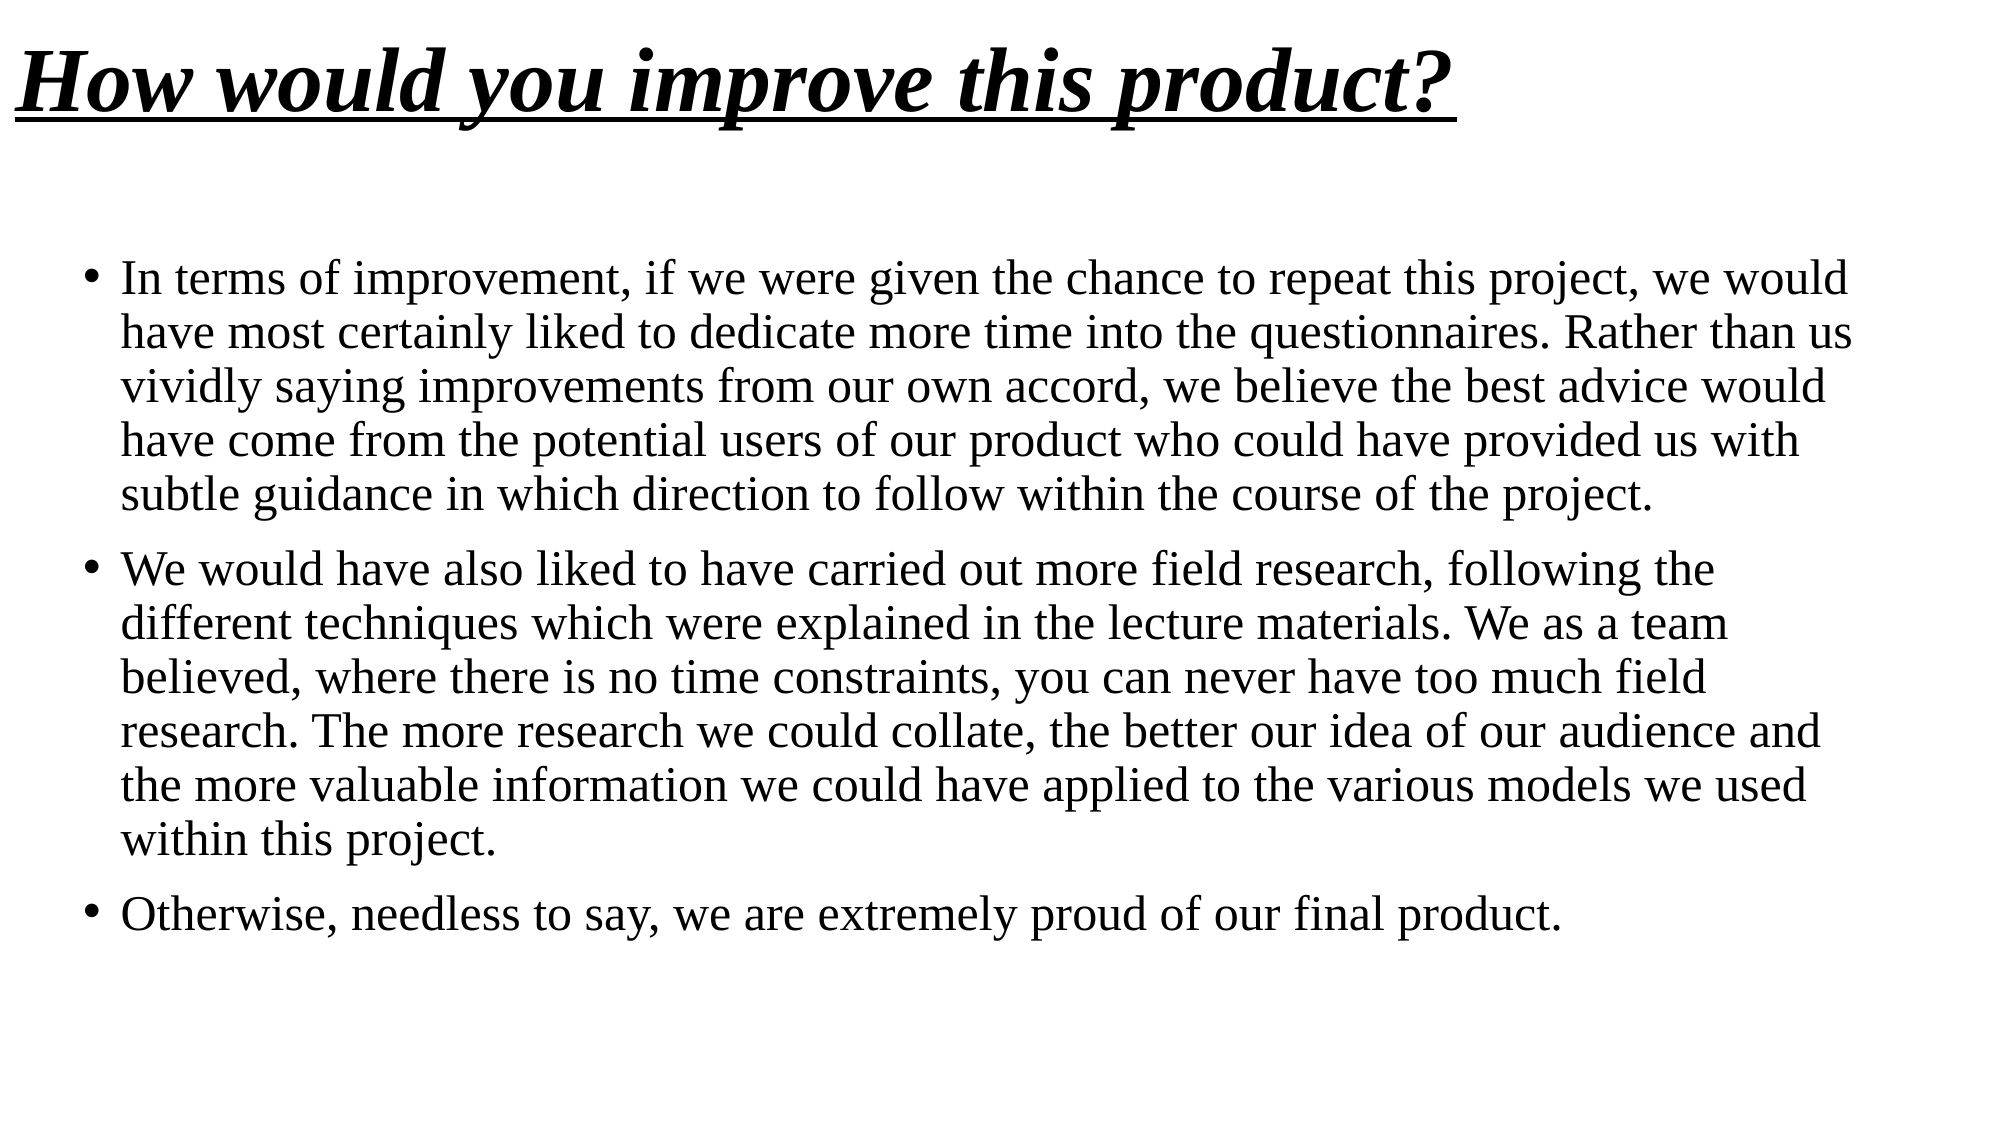

# How would you improve this product?
In terms of improvement, if we were given the chance to repeat this project, we would have most certainly liked to dedicate more time into the questionnaires. Rather than us vividly saying improvements from our own accord, we believe the best advice would have come from the potential users of our product who could have provided us with subtle guidance in which direction to follow within the course of the project.
We would have also liked to have carried out more field research, following the different techniques which were explained in the lecture materials. We as a team believed, where there is no time constraints, you can never have too much field research. The more research we could collate, the better our idea of our audience and the more valuable information we could have applied to the various models we used within this project.
Otherwise, needless to say, we are extremely proud of our final product.